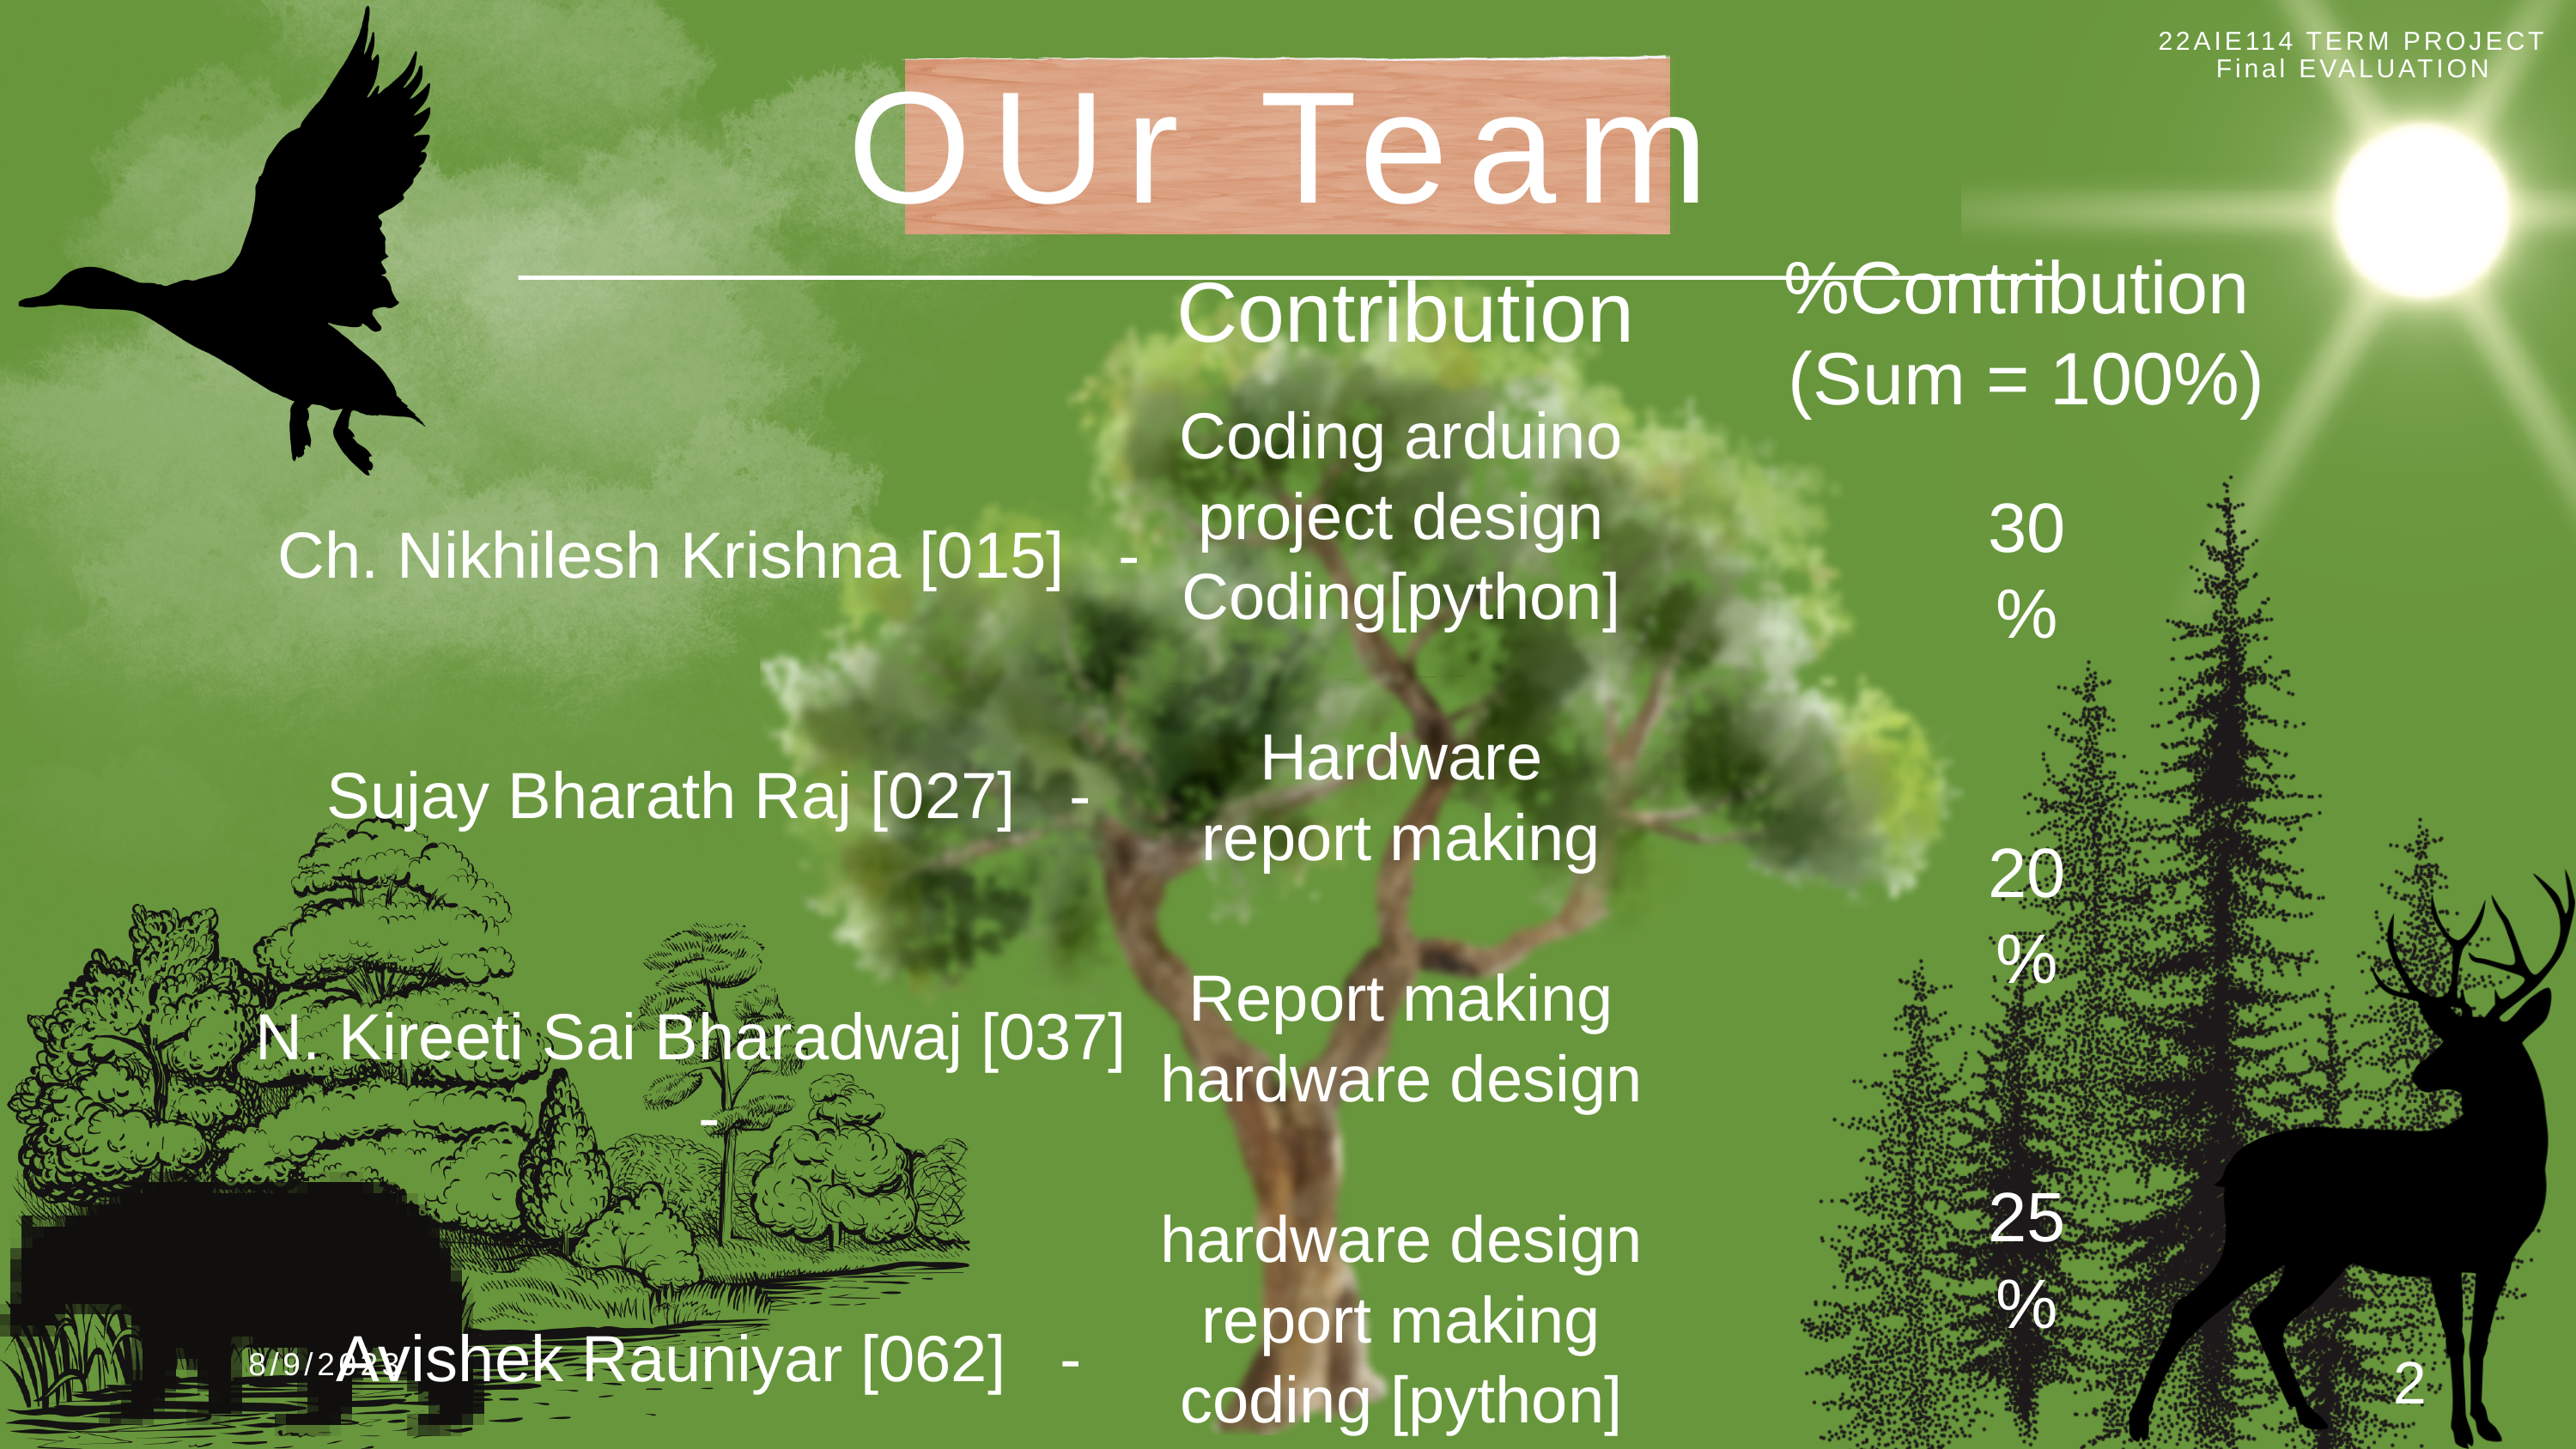

22AIE114 TERM PROJECT Final EVALUATION​
OUr Team
%Contribution
(Sum = 100%)
Contribution

Coding arduino
project design
Coding[python]

Hardware
report making

Report making
hardware design

hardware design
report making
coding [python]

30%

20%

25%

30%
Ch. Nikhilesh Krishna [015]   -

Sujay Bharath Raj [027]   -

N. Kireeti Sai Bharadwaj [037]   -

Avishek Rauniyar [062]   -

8/9/2023
2